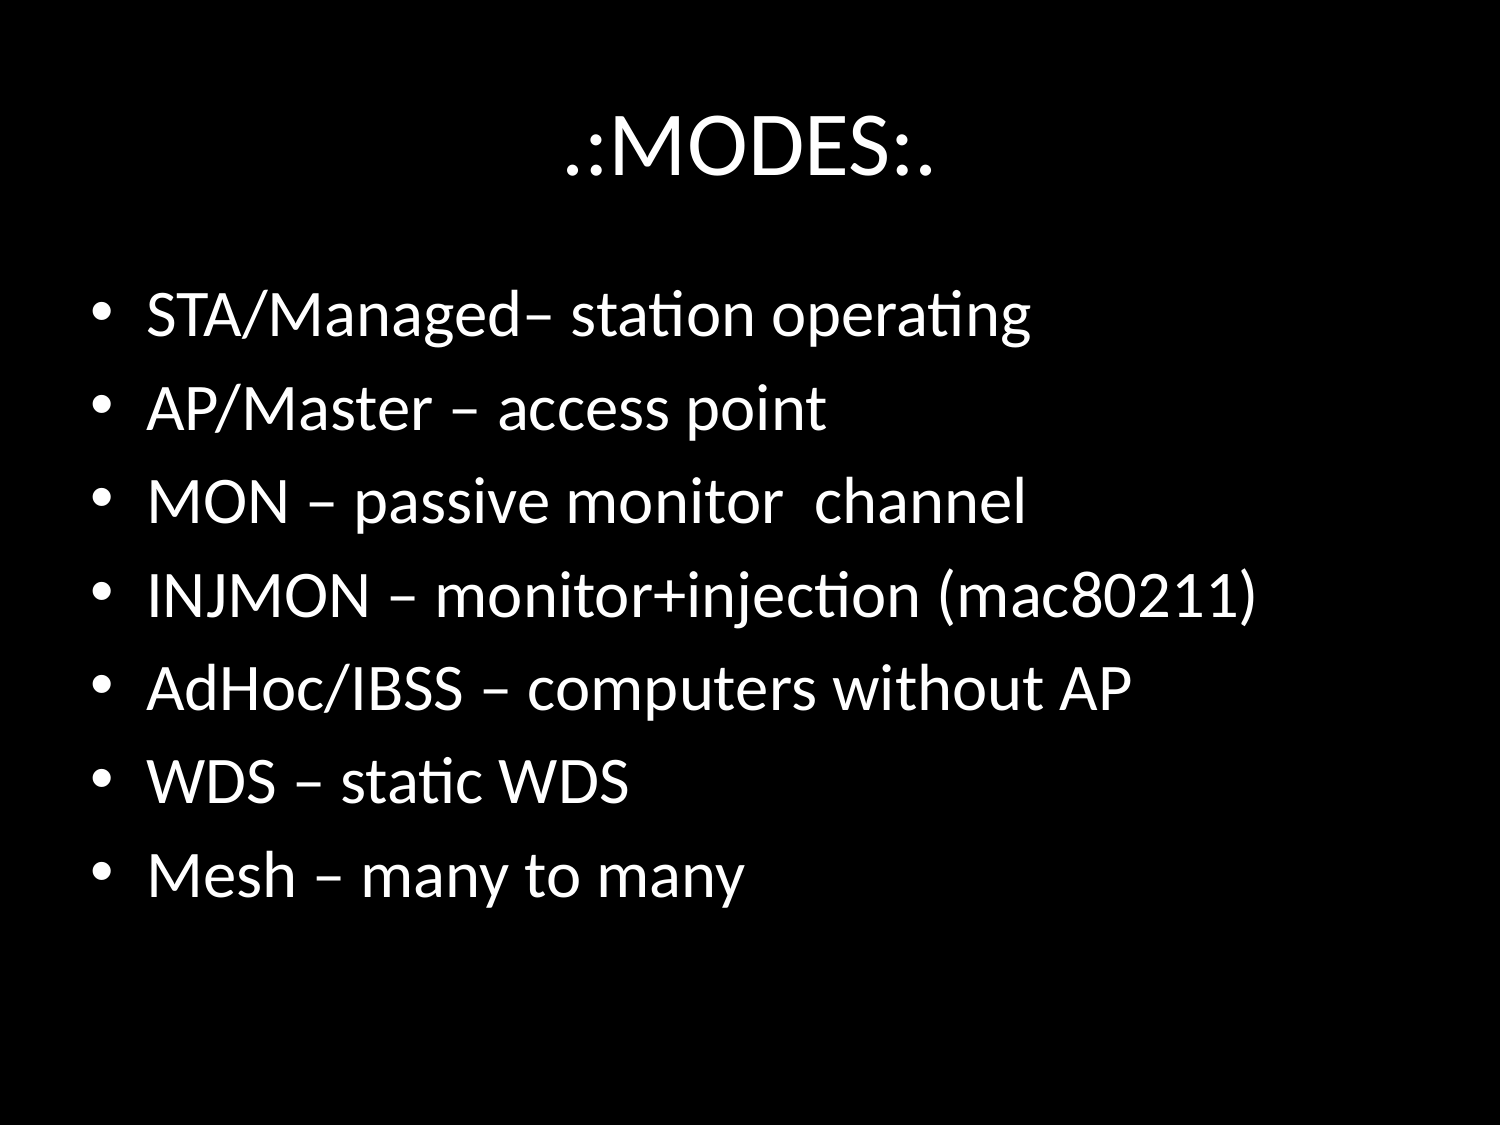

# .:MODES:.
STA/Managed– station operating
AP/Master – access point
MON – passive monitor  channel
INJMON – monitor+injection (mac80211)
AdHoc/IBSS – computers without AP
WDS – static WDS
Mesh – many to many